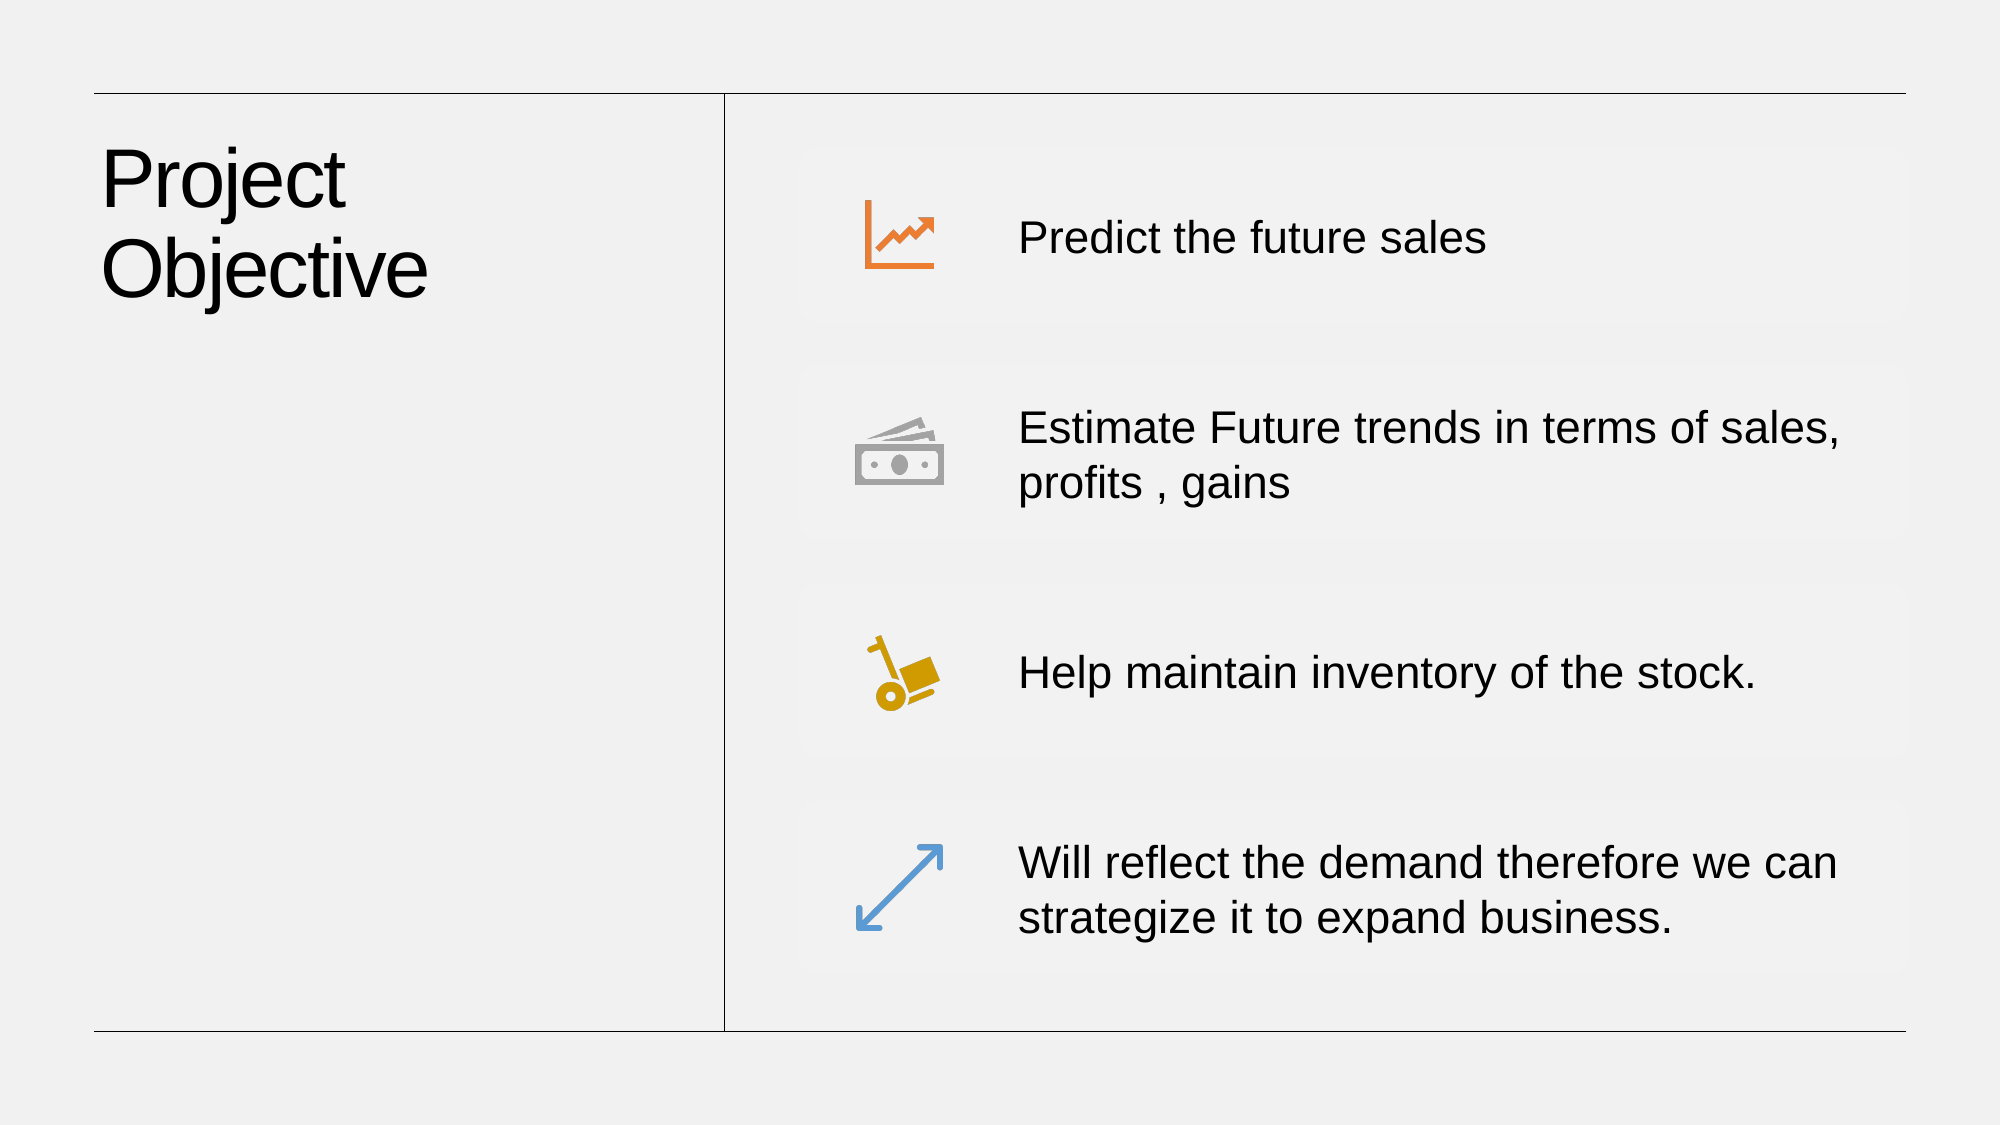

# Project Objective
Predict the future sales
Estimate Future trends in terms of sales, profits , gains
Help maintain inventory of the stock.
Will reflect the demand therefore we can strategize it to expand business.